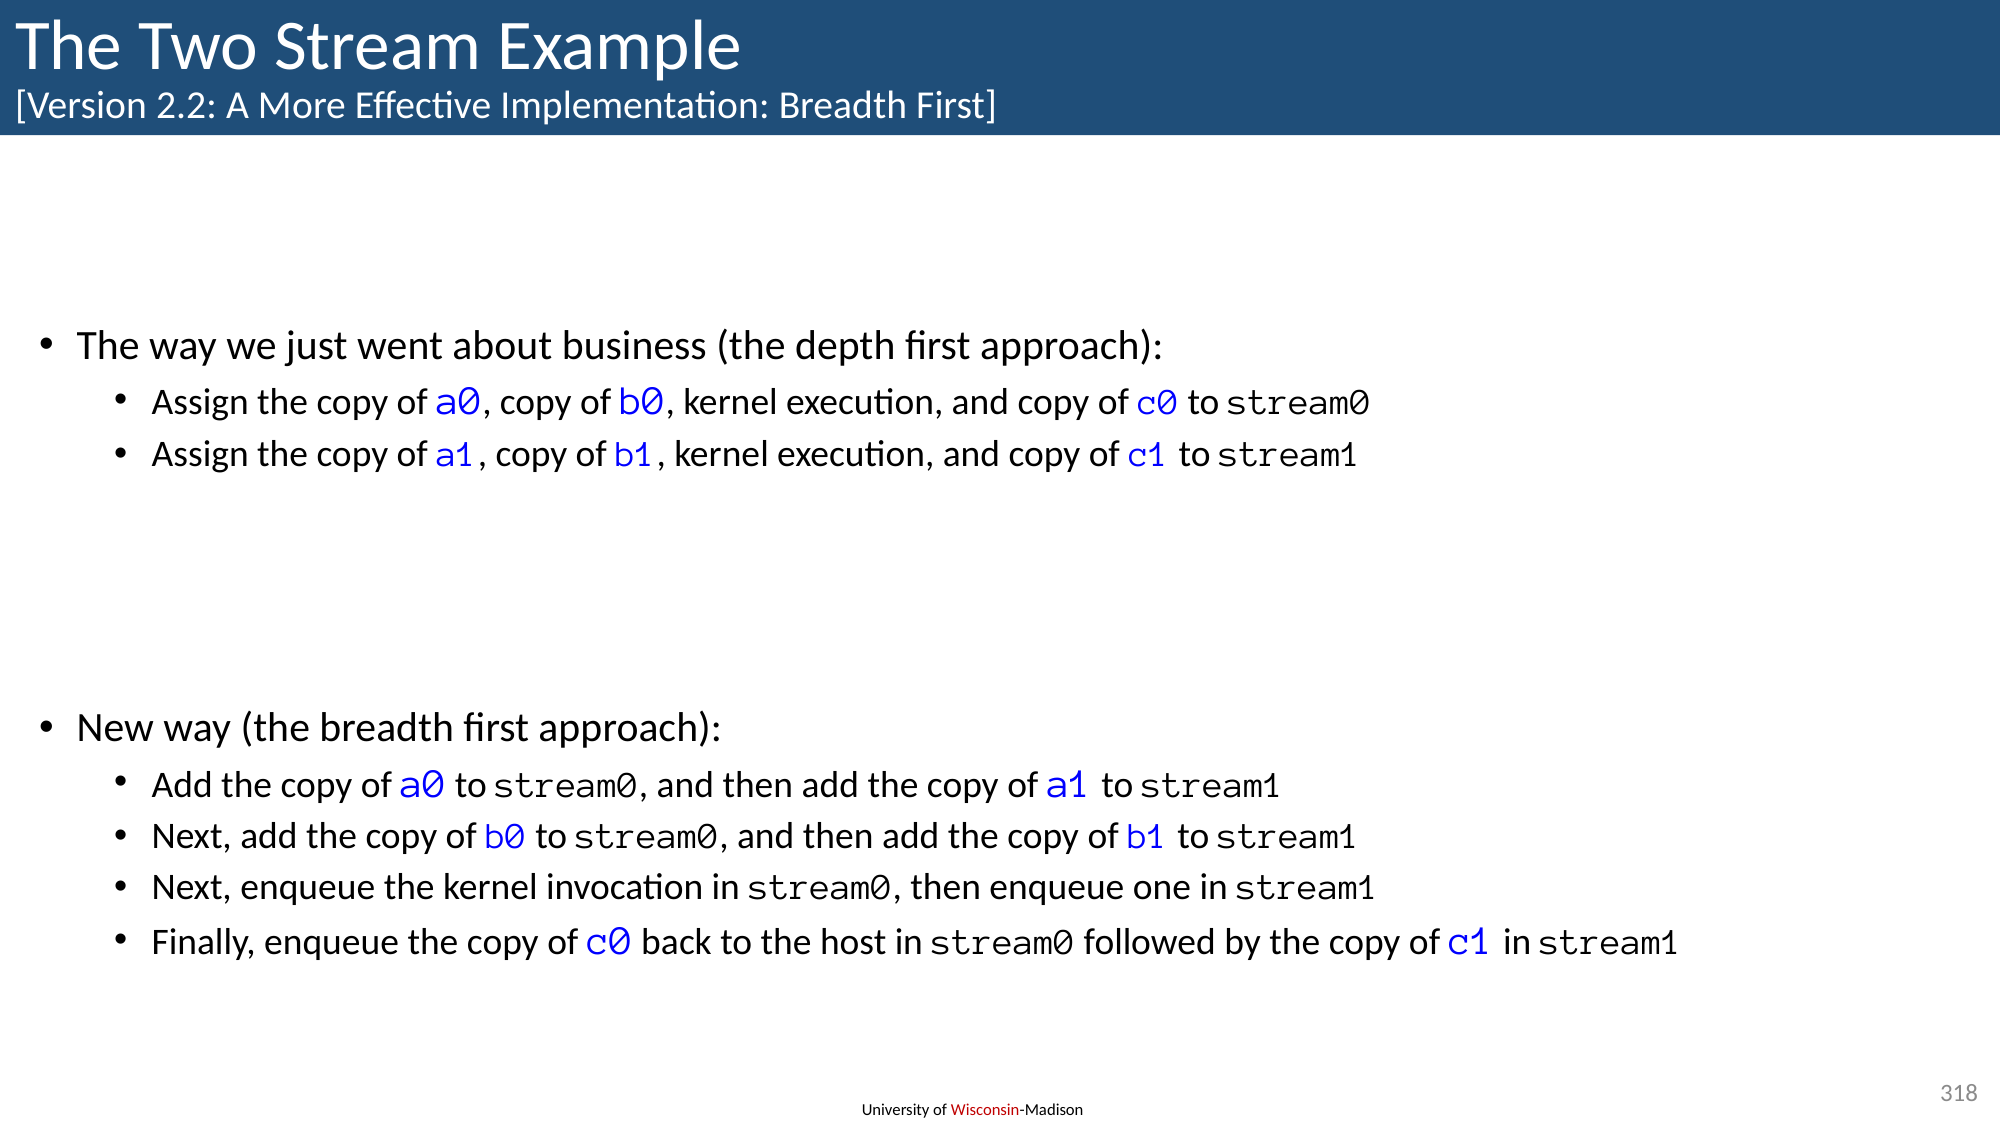

# The Two Stream Example [Version 2.2: A More Effective Implementation: Breadth First]

The way we just went about business (the depth first approach):
Assign the copy of a0, copy of b0, kernel execution, and copy of c0 to stream0
Assign the copy of a1, copy of b1, kernel execution, and copy of c1 to stream1

New way (the breadth first approach):
Add the copy of a0 to stream0, and then add the copy of a1 to stream1
Next, add the copy of b0 to stream0, and then add the copy of b1 to stream1
Next, enqueue the kernel invocation in stream0, then enqueue one in stream1
Finally, enqueue the copy of c0 back to the host in stream0 followed by the copy of c1 in stream1
318